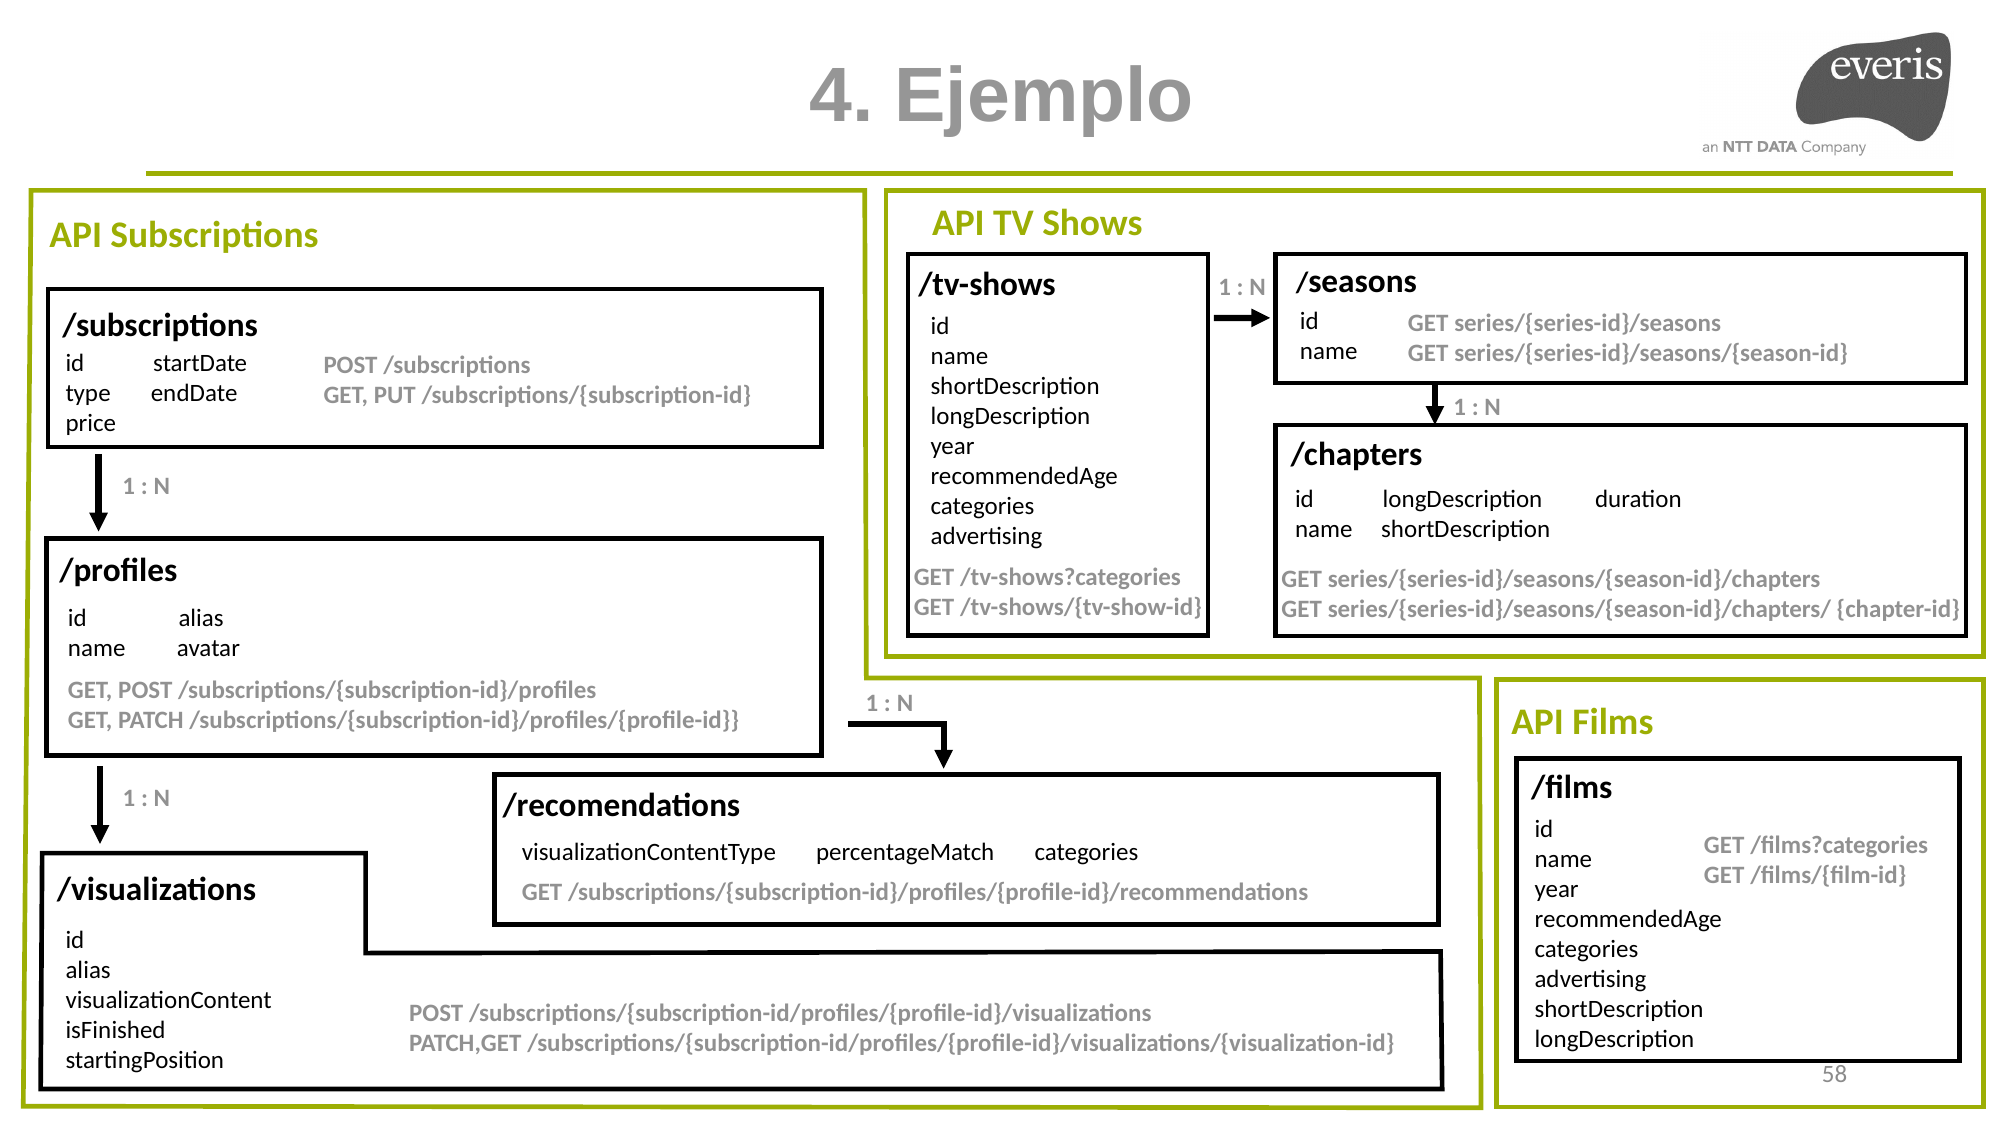

4. Ejemplo

API TV Shows
API Subscriptions
/seasons

/tv-shows
1 : N

/subscriptions
id
name
GET series/{series-id}/seasons
GET series/{series-id}/seasons/{season-id}
id
name
shortDescription
longDescription
year
recommendedAge
categories
advertising

id            startDate
type       endDate
price
POST /subscriptions
GET, PUT /subscriptions/{subscription-id}
1 : N

/chapters
1 : N
id            longDescription	duration
name     shortDescription

/profiles
GET /tv-shows?categories
GET /tv-shows/{tv-show-id}
GET series/{series-id}/seasons/{season-id}/chapters
GET series/{series-id}/seasons/{season-id}/chapters/ {chapter-id}
id                alias
name         avatar

GET, POST /subscriptions/{subscription-id}/profiles
GET, PATCH /subscriptions/{subscription-id}/profiles/{profile-id}}
1 : N

API Films
/films

1 : N

/recomendations
id
name
year
recommendedAge
categories
advertising
shortDescription
longDescription
GET /films?categories
GET /films/{film-id}
visualizationContentType       percentageMatch       categories

/visualizations
GET /subscriptions/{subscription-id}/profiles/{profile-id}/recommendations
id
alias
visualizationContent
isFinished
startingPosition
POST /subscriptions/{subscription-id/profiles/{profile-id}/visualizations
PATCH,GET /subscriptions/{subscription-id/profiles/{profile-id}/visualizations/{visualization-id}
58